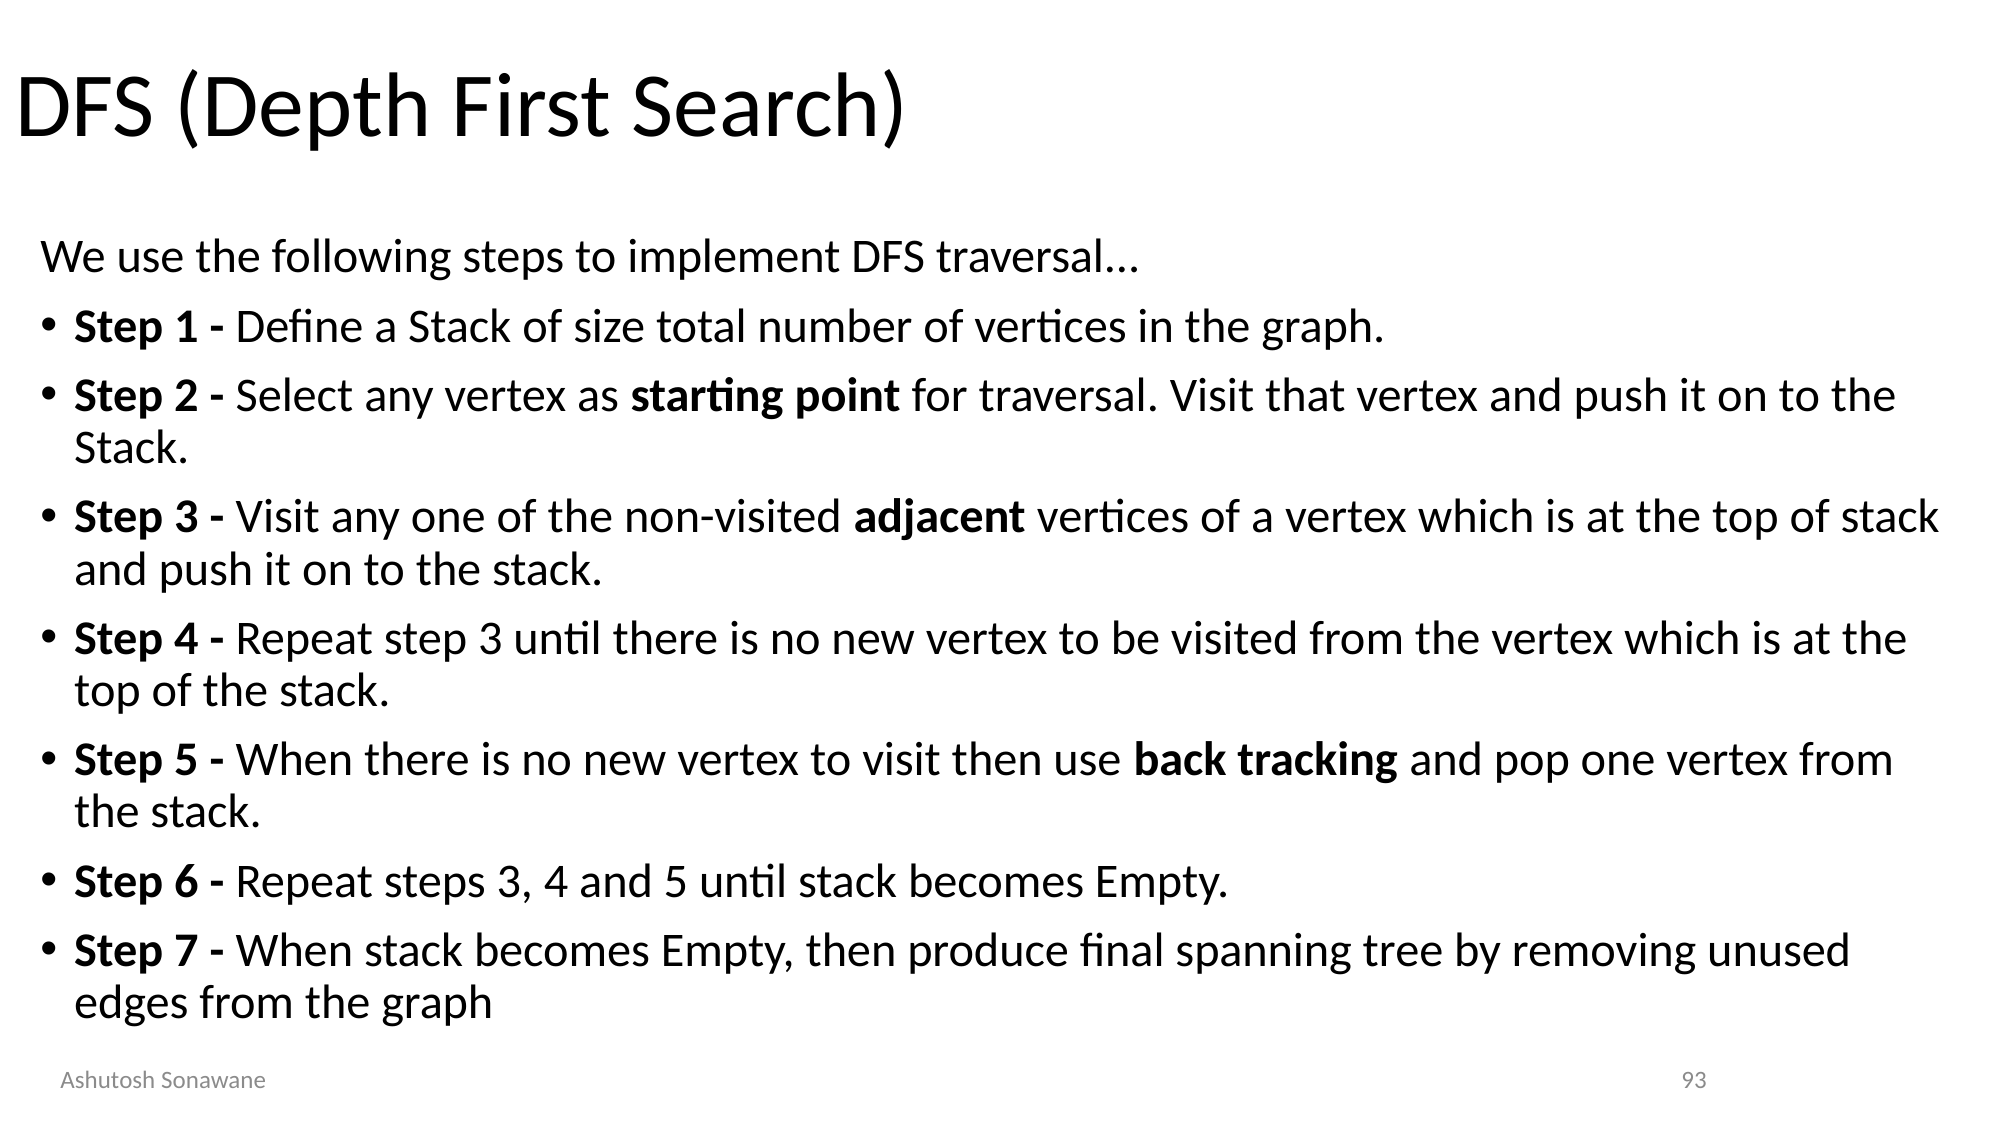

# DFS (Depth First Search)
We use the following steps to implement DFS traversal...
Step 1 - Define a Stack of size total number of vertices in the graph.
Step 2 - Select any vertex as starting point for traversal. Visit that vertex and push it on to the Stack.
Step 3 - Visit any one of the non-visited adjacent vertices of a vertex which is at the top of stack and push it on to the stack.
Step 4 - Repeat step 3 until there is no new vertex to be visited from the vertex which is at the top of the stack.
Step 5 - When there is no new vertex to visit then use back tracking and pop one vertex from the stack.
Step 6 - Repeat steps 3, 4 and 5 until stack becomes Empty.
Step 7 - When stack becomes Empty, then produce final spanning tree by removing unused edges from the graph

Ashutosh Sonawane
93